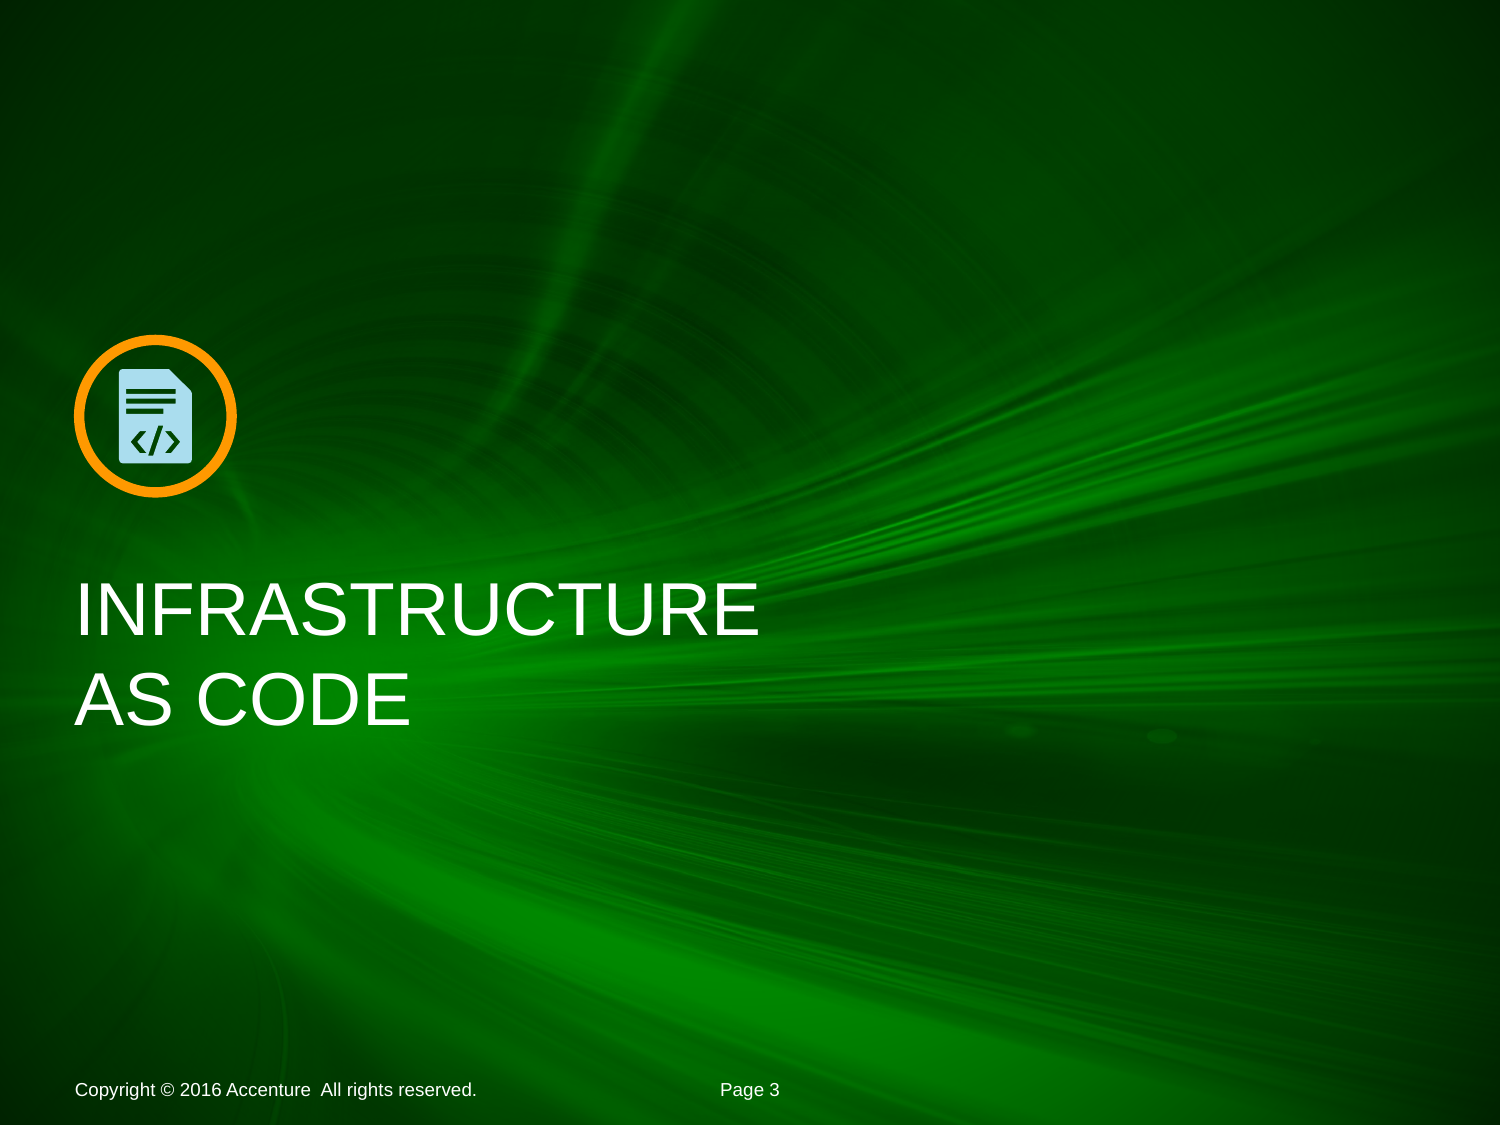

# INFRASTRUCTURE AS CODE
Copyright © 2016 Accenture  All rights reserved.
Page 3